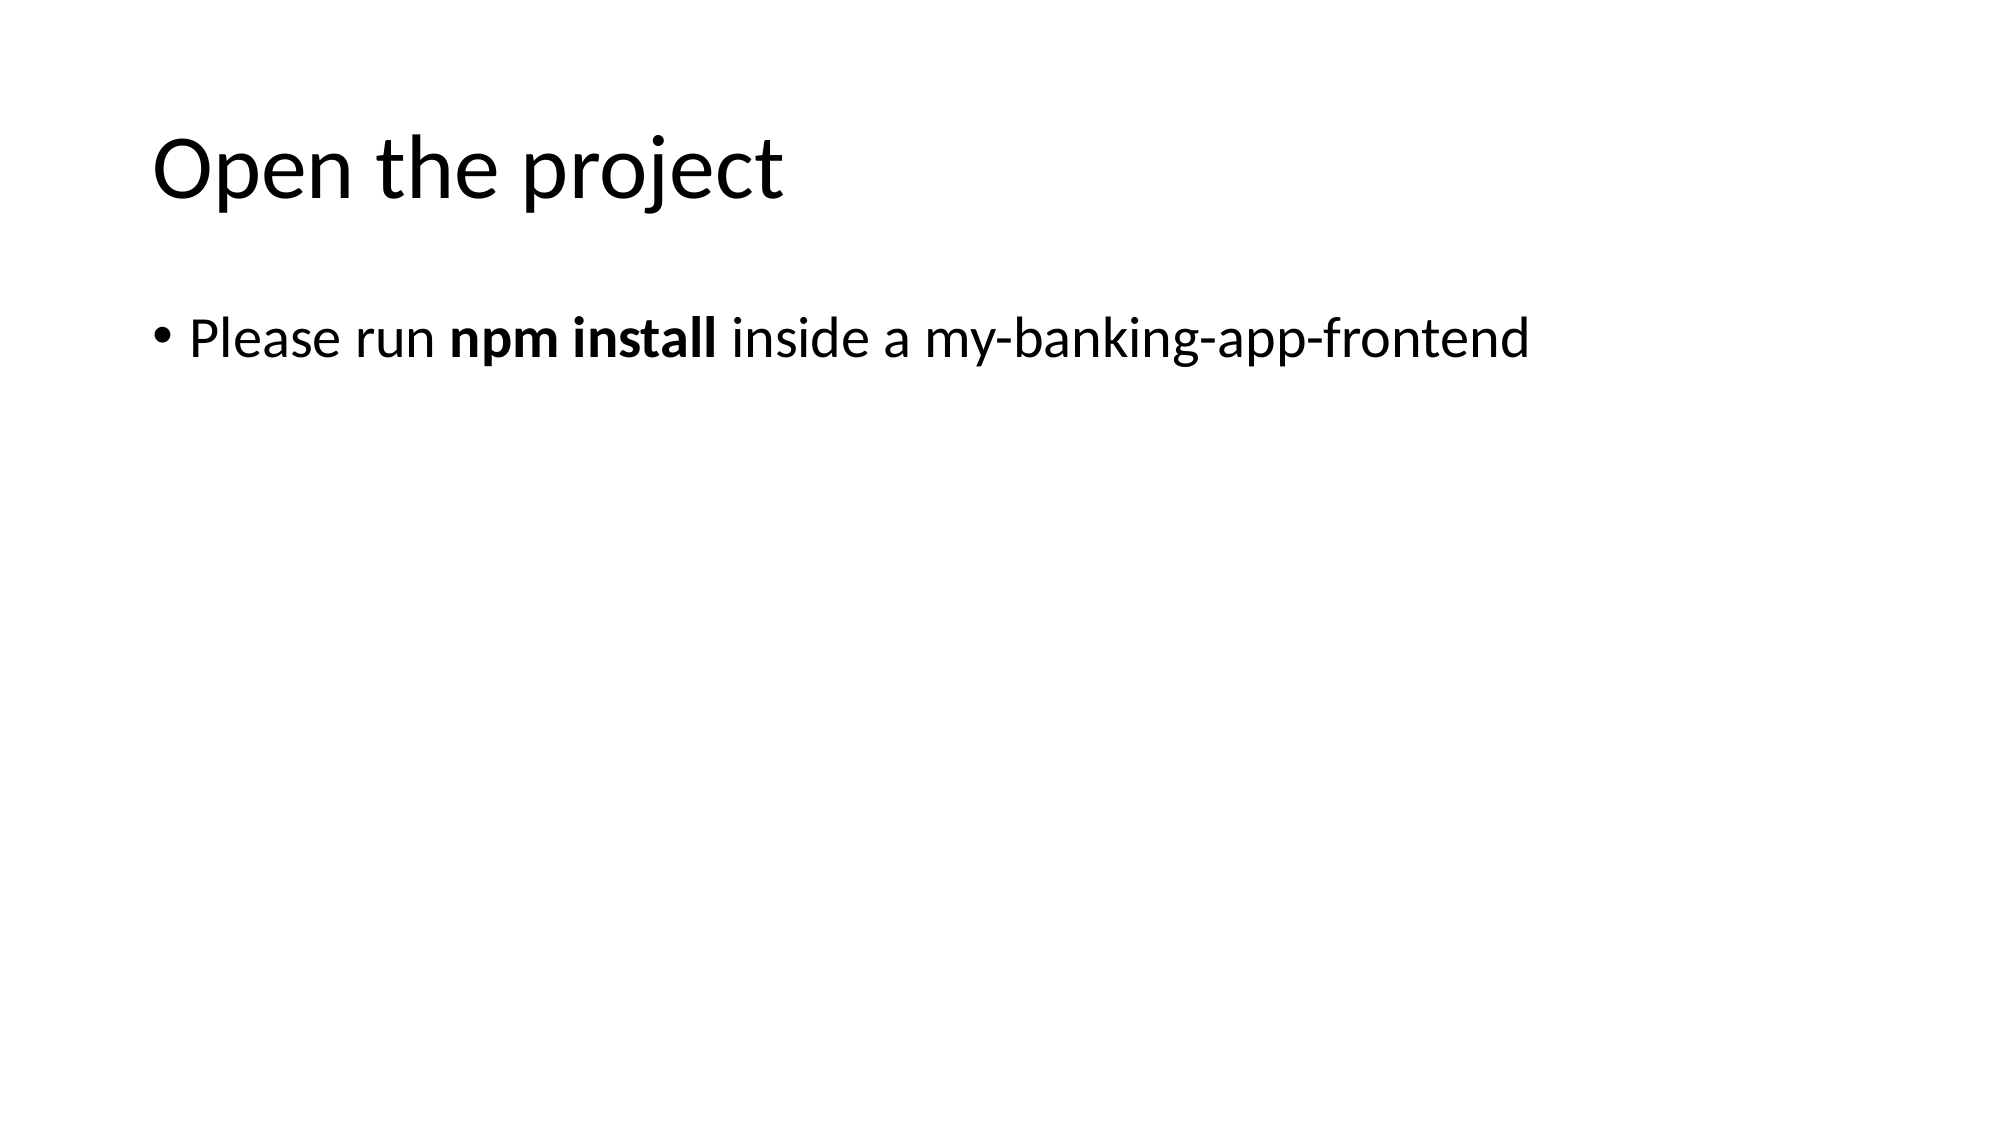

# Open the project
Please run npm install inside a my-banking-app-frontend